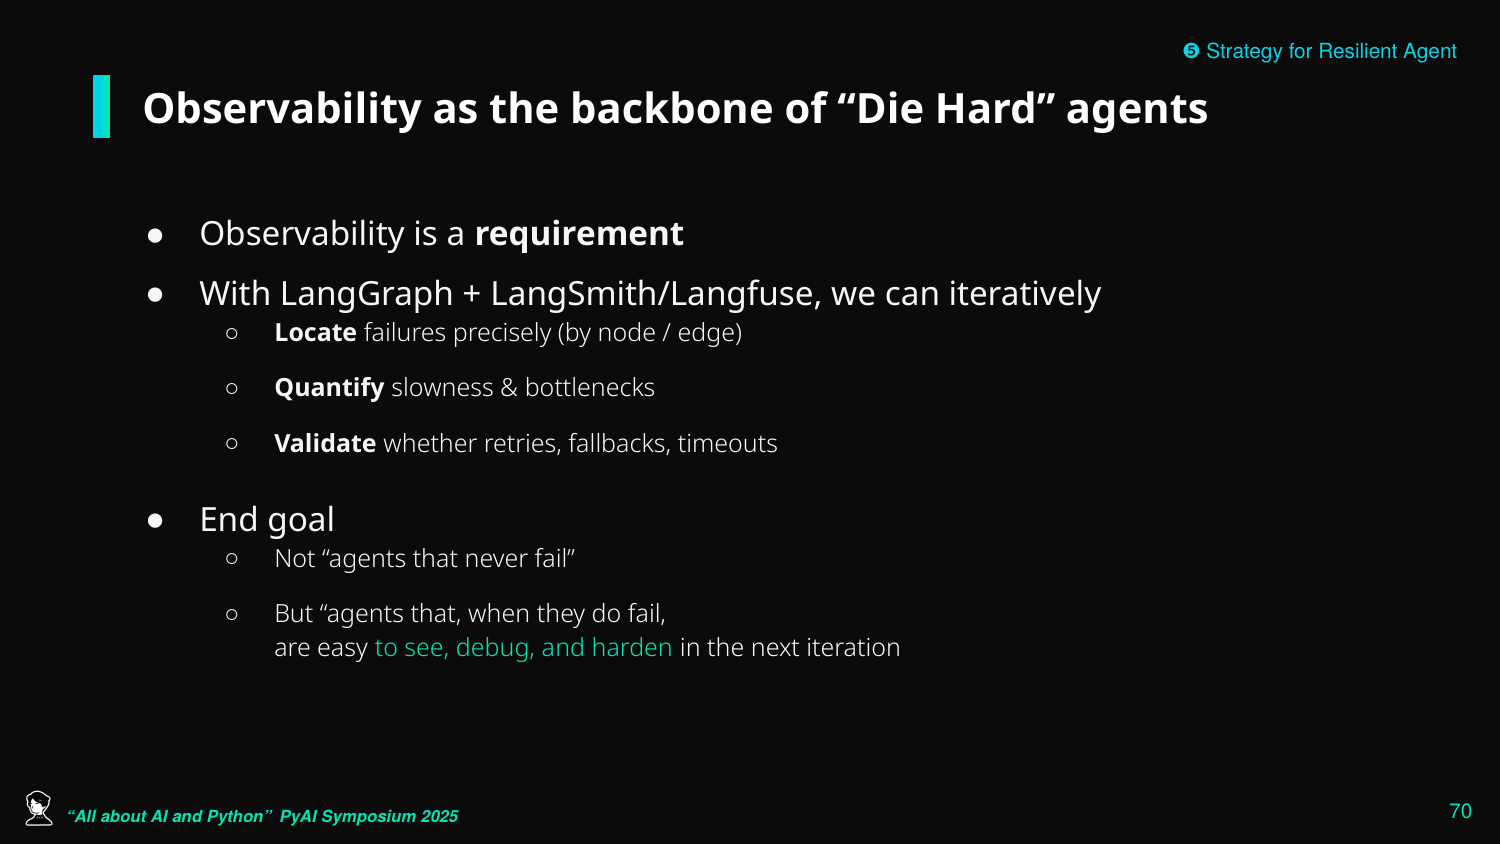

❺ Strategy for Resilient Agent
# Observability as the backbone of “Die Hard” agents
Observability is a requirement
With LangGraph + LangSmith/Langfuse, we can iteratively
Locate failures precisely (by node / edge)
Quantify slowness & bottlenecks
Validate whether retries, fallbacks, timeouts
End goal
Not “agents that never fail”
But “agents that, when they do fail,
are easy to see, debug, and harden in the next iteration
70